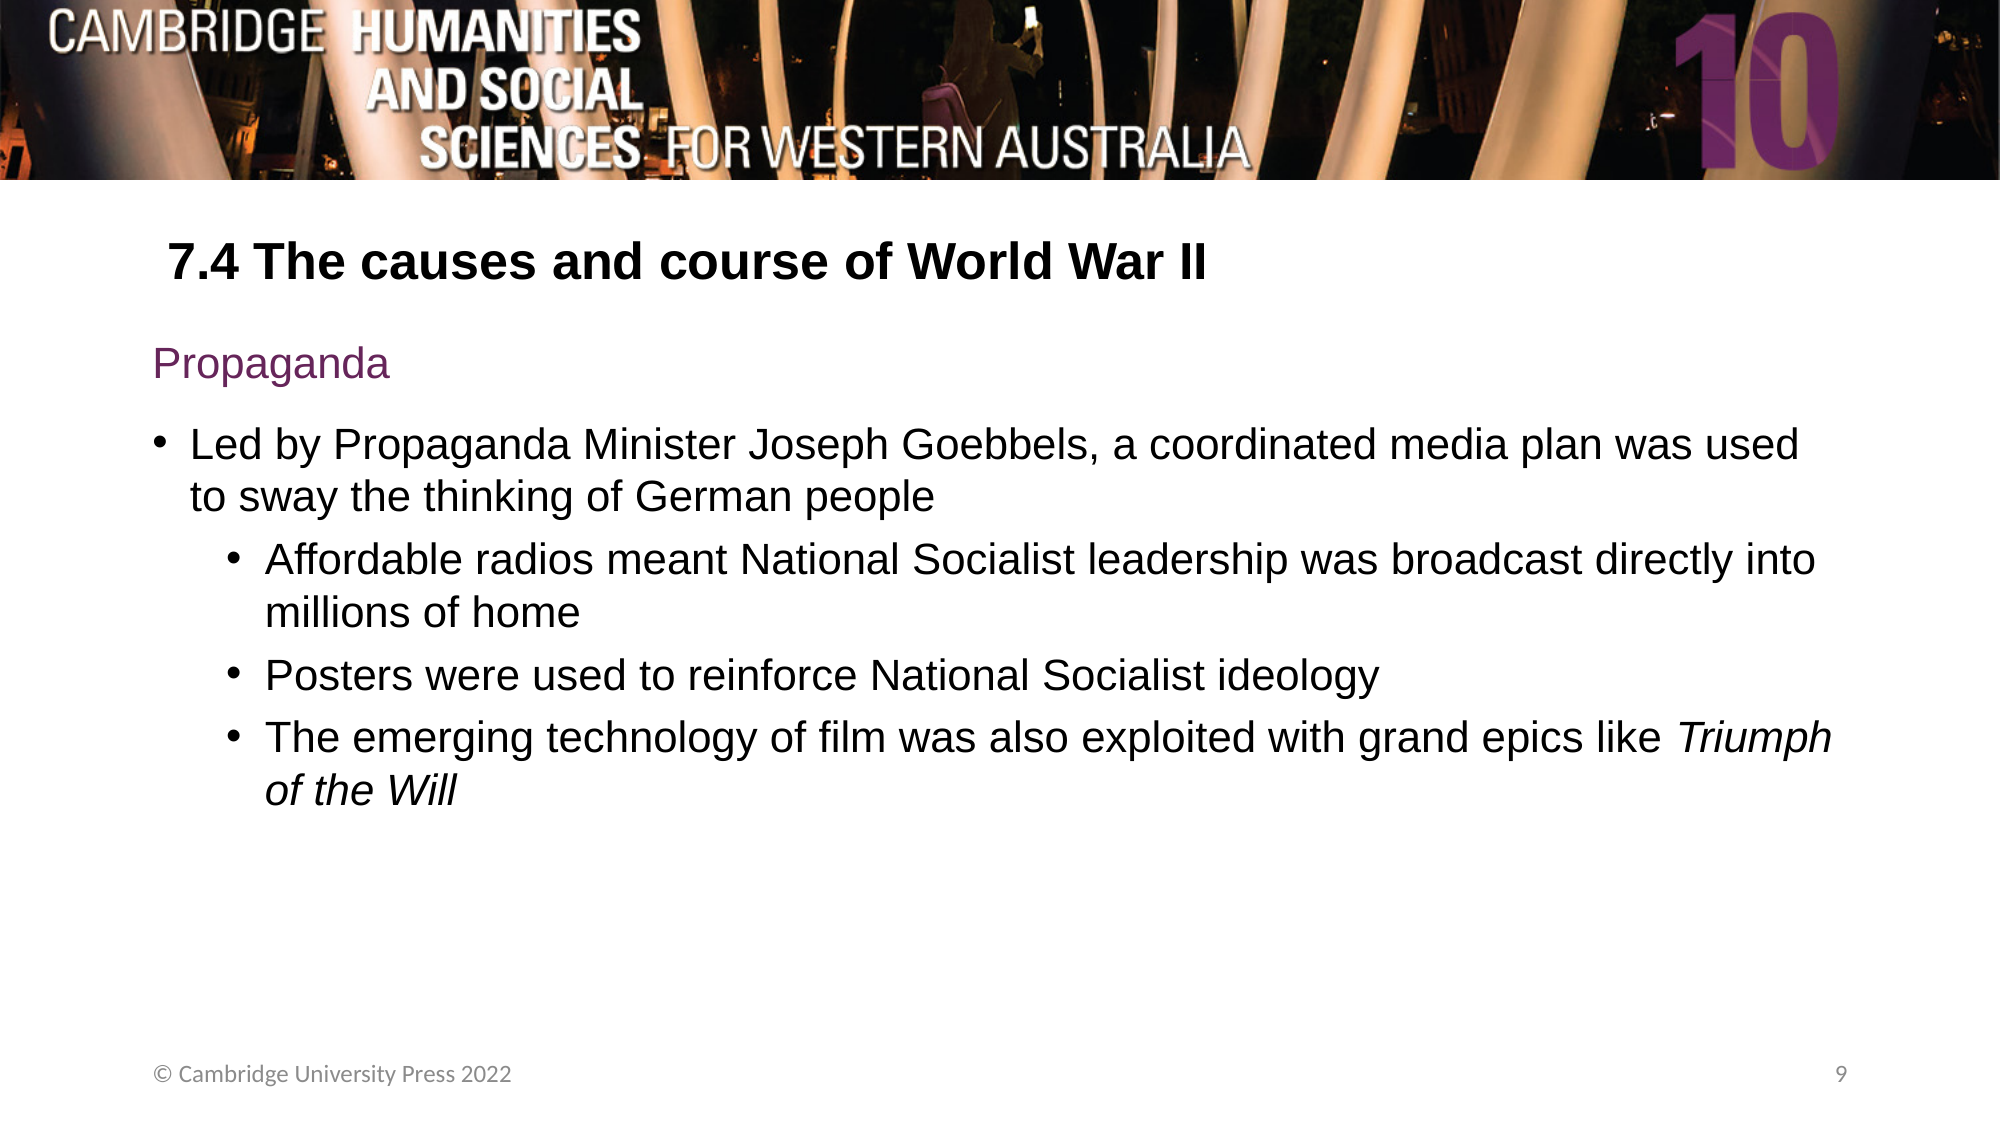

# 7.4 The causes and course of World War II
Propaganda
Led by Propaganda Minister Joseph Goebbels, a coordinated media plan was used to sway the thinking of German people
Affordable radios meant National Socialist leadership was broadcast directly into millions of home
Posters were used to reinforce National Socialist ideology
The emerging technology of film was also exploited with grand epics like Triumph of the Will
© Cambridge University Press 2022
9